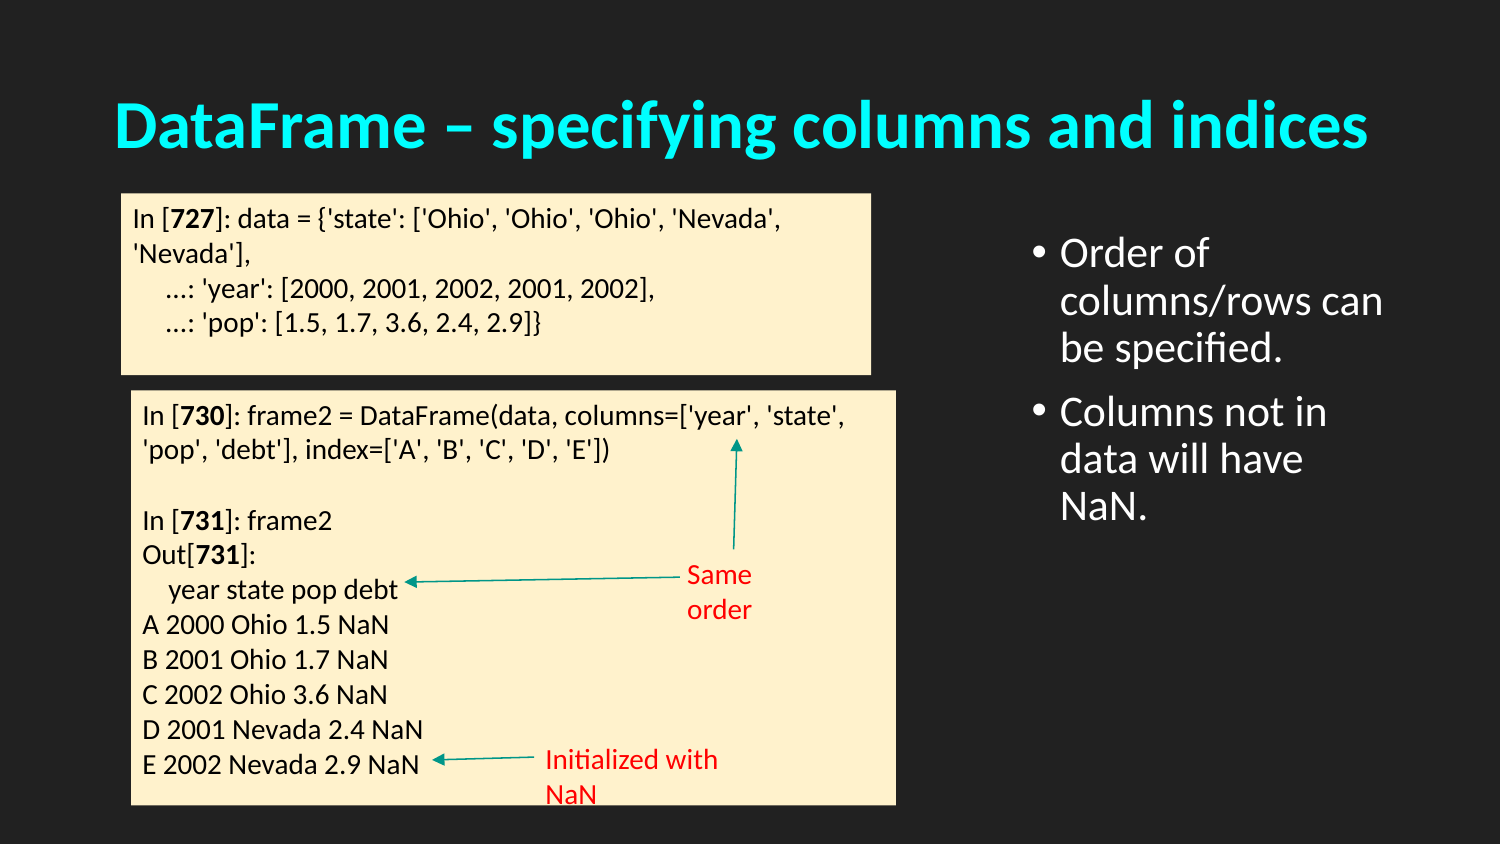

# DataFrame – specifying columns and indices
In [727]: data = {'state': ['Ohio', 'Ohio', 'Ohio', 'Nevada', 'Nevada'],
     ...: 'year': [2000, 2001, 2002, 2001, 2002],
     ...: 'pop': [1.5, 1.7, 3.6, 2.4, 2.9]}
Order of columns/rows can be specified.
Columns not in data will have NaN.

In [730]: frame2 = DataFrame(data, columns=['year', 'state', 'pop', 'debt'], index=['A', 'B', 'C', 'D', 'E'])

In [731]: frame2
Out[731]:
    year state pop debt
A 2000 Ohio 1.5 NaN
B 2001 Ohio 1.7 NaN
C 2002 Ohio 3.6 NaN
D 2001 Nevada 2.4 NaN
E 2002 Nevada 2.9 NaN
Same order
Initialized with NaN